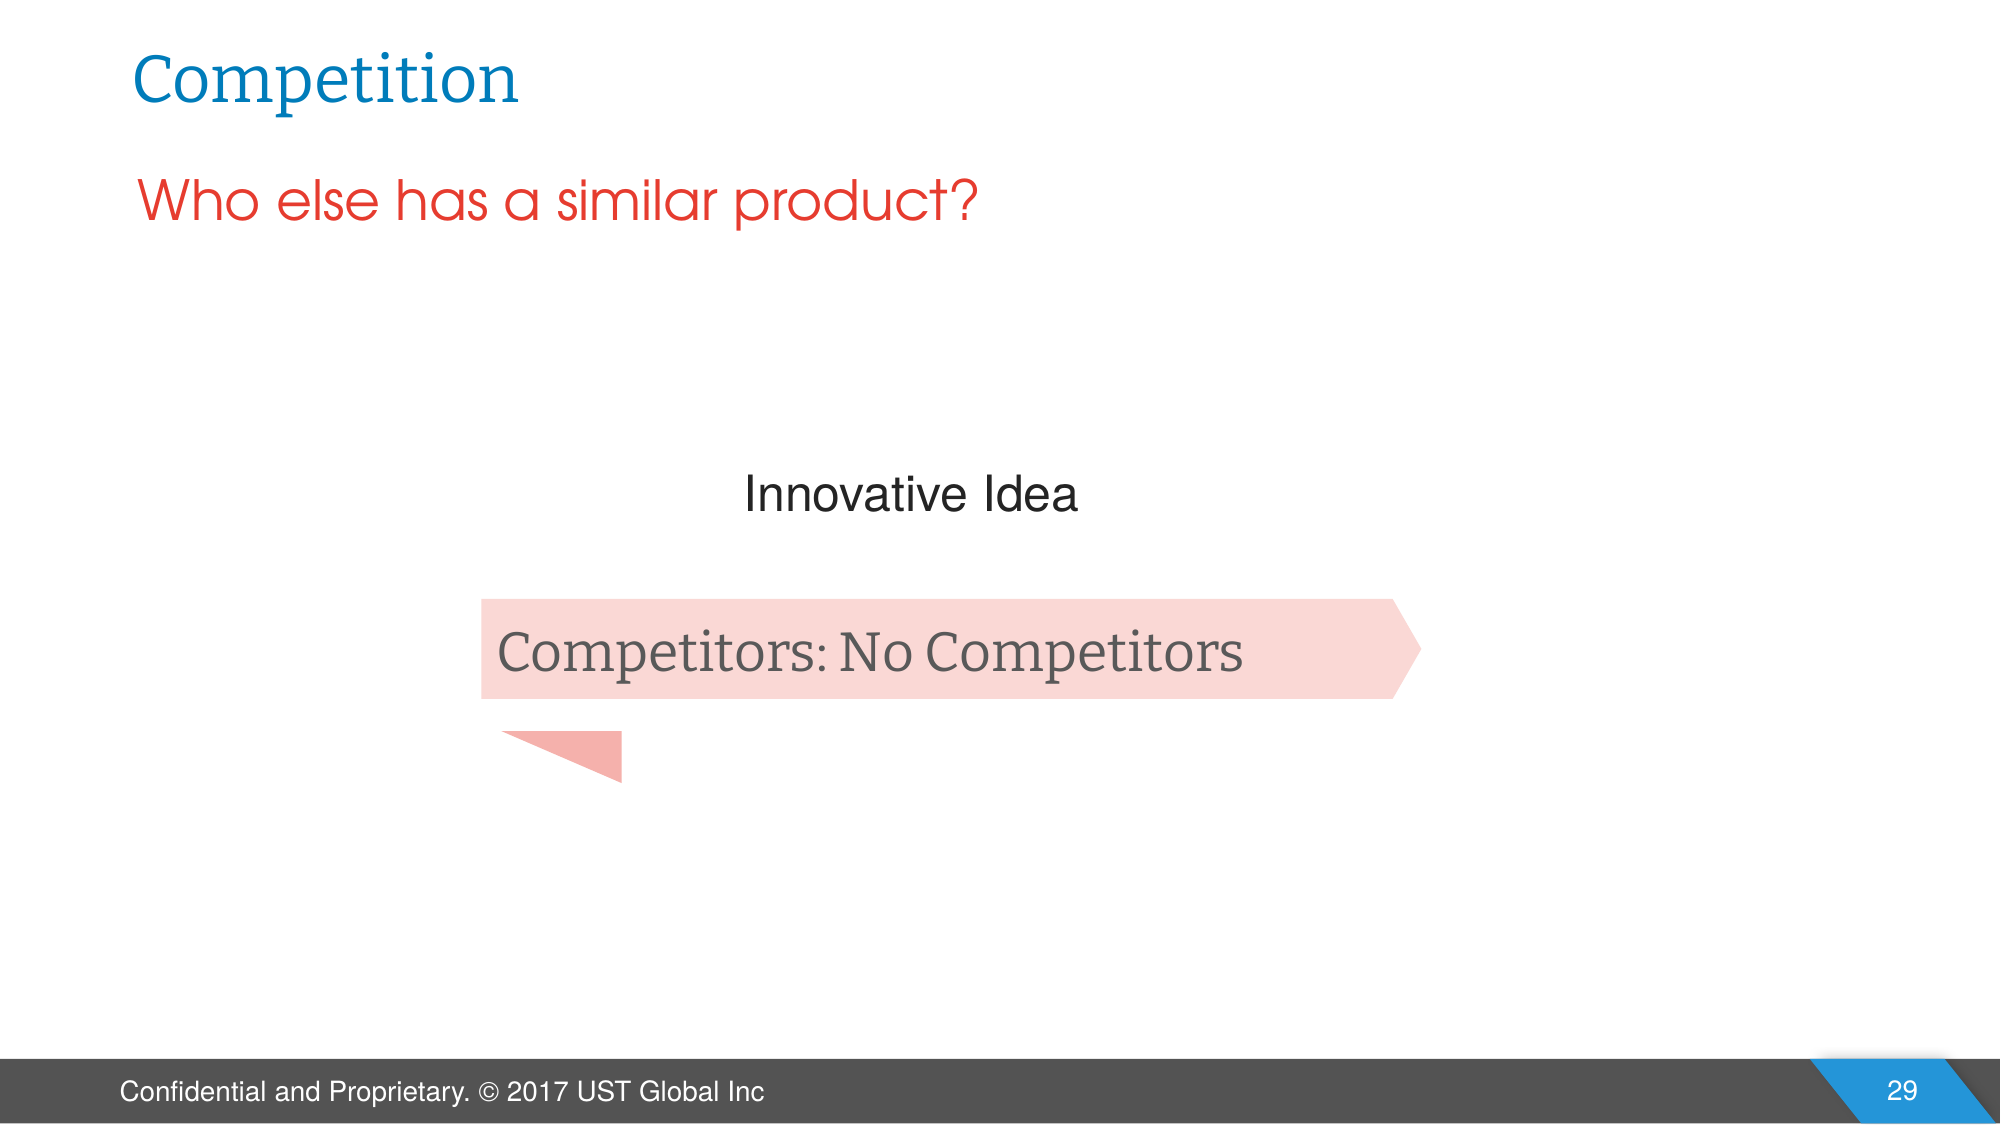

Competition
Who else has a similar product?
Innovative Idea
Competitors: No Competitors

29